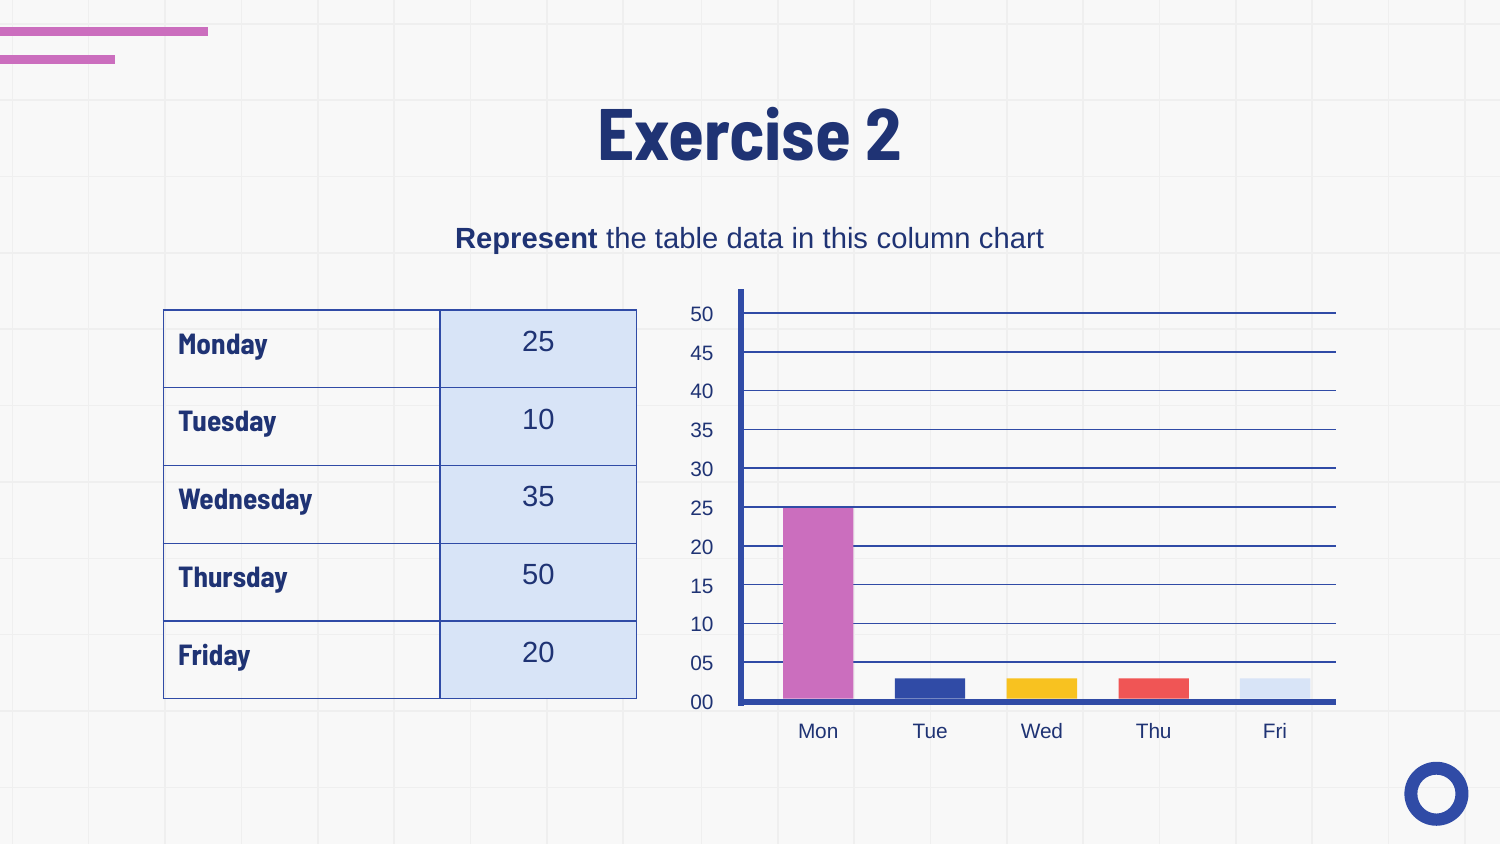

# Exercise 2
Represent the table data in this column chart
50
45
40
35
30
25
20
15
10
05
00
Mon
Tue
Wed
Thu
Fri
| Monday | 25 |
| --- | --- |
| Tuesday | 10 |
| Wednesday | 35 |
| Thursday | 50 |
| Friday | 20 |